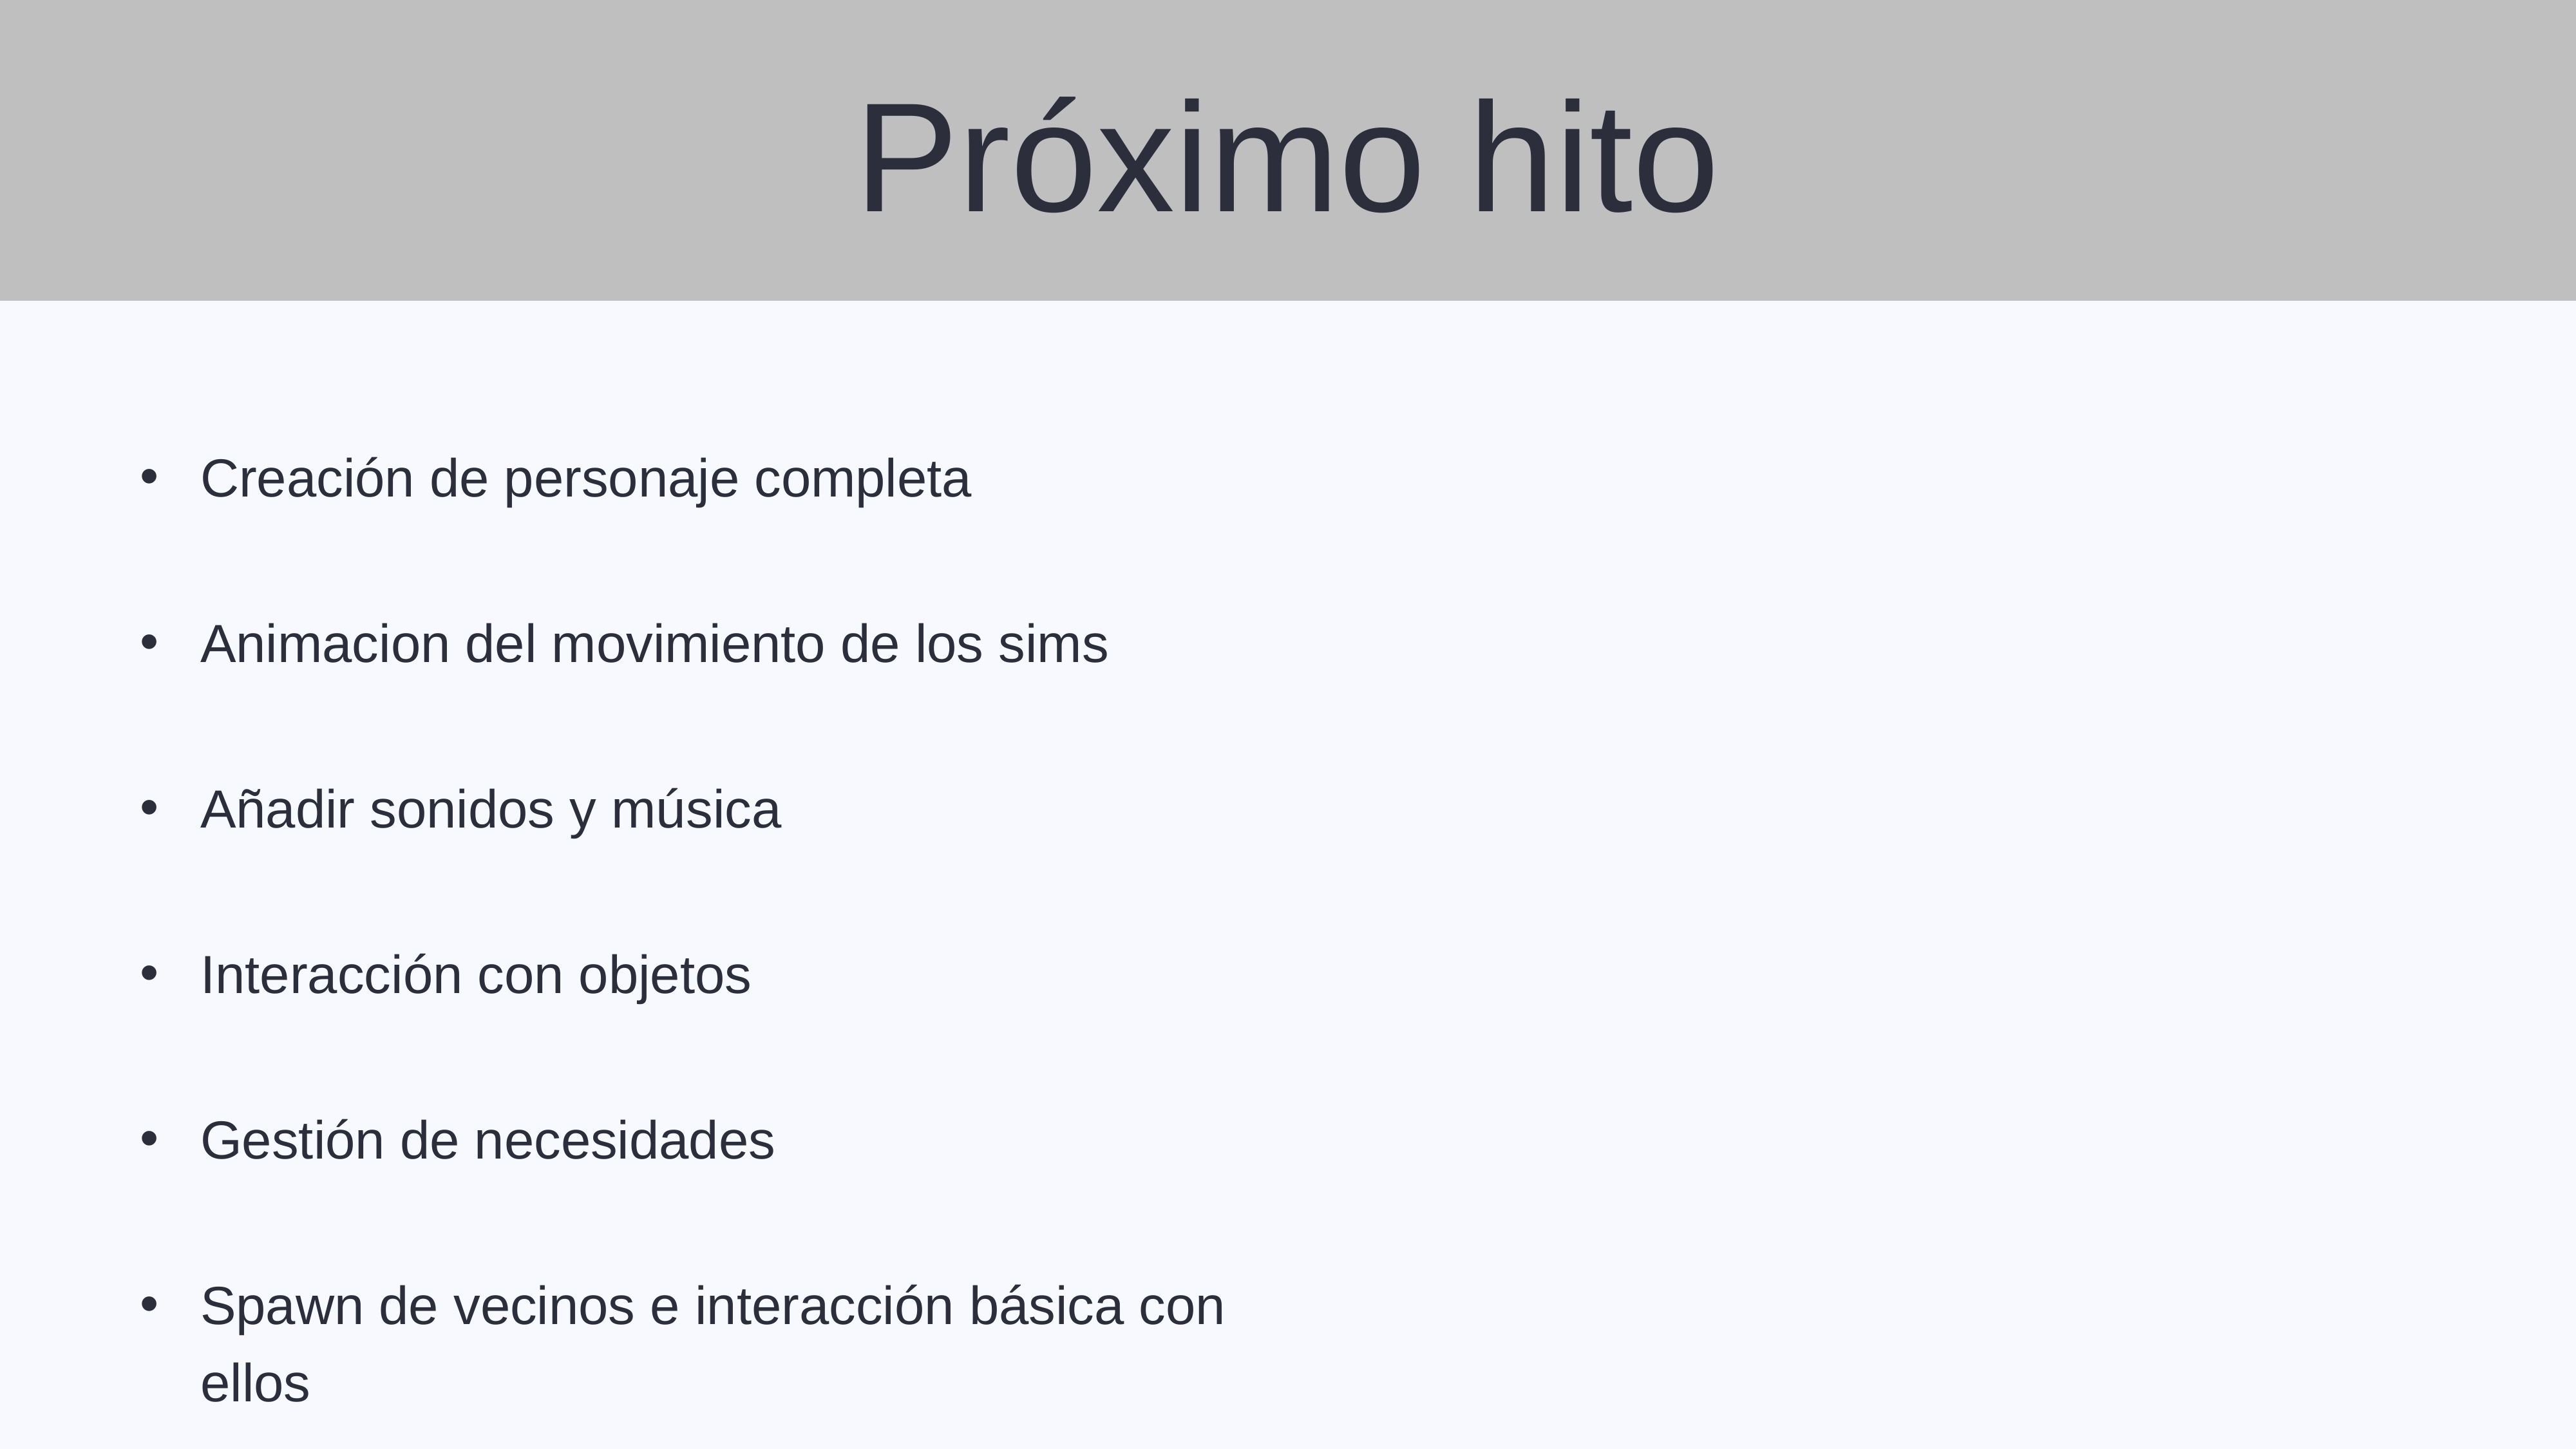

Próximo hito
Creación de personaje completa
Animacion del movimiento de los sims
Añadir sonidos y música
Interacción con objetos
Gestión de necesidades
Spawn de vecinos e interacción básica con ellos